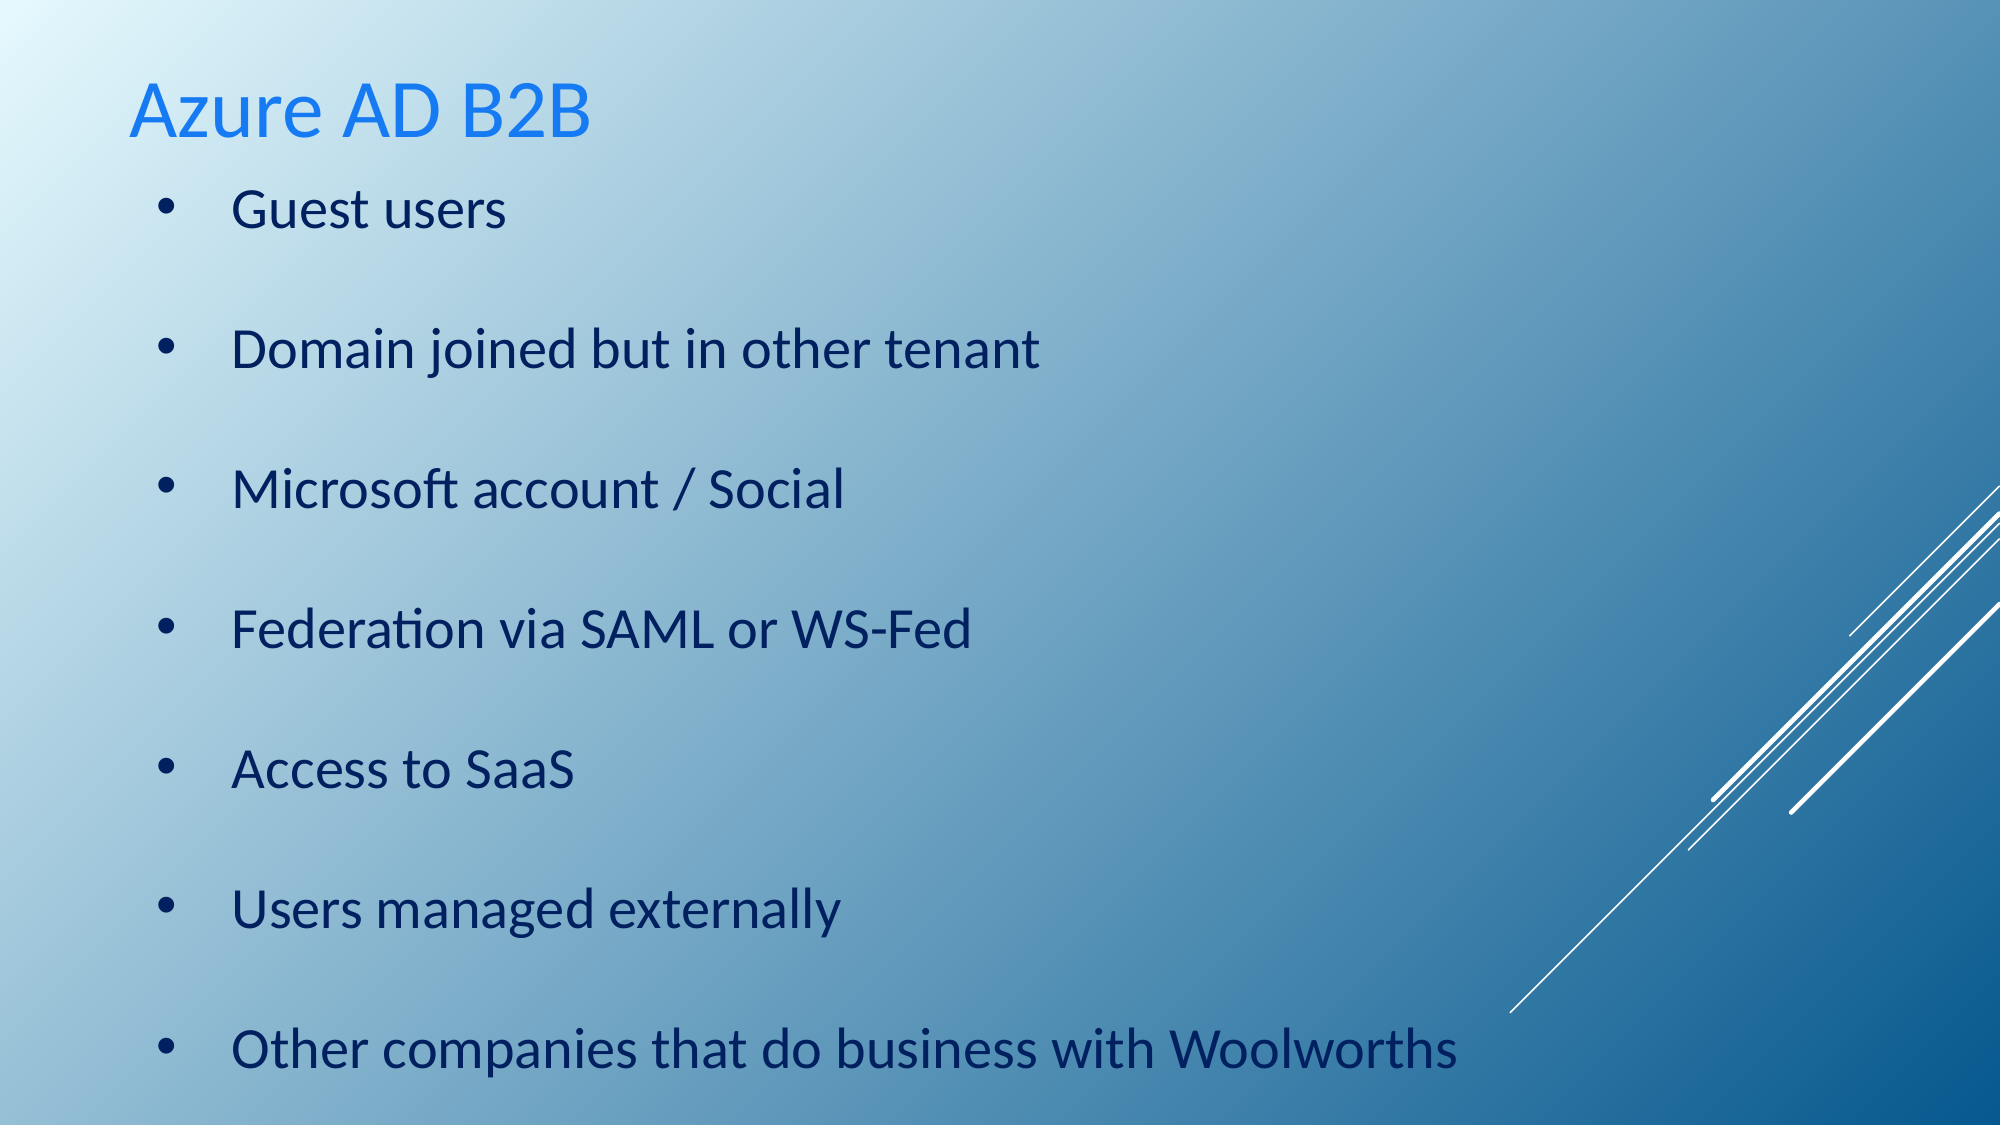

Azure AD B2B
Guest users

Domain joined but in other tenant

Microsoft account / Social

Federation via SAML or WS-Fed

Access to SaaS

Users managed externally

Other companies that do business with Woolworths